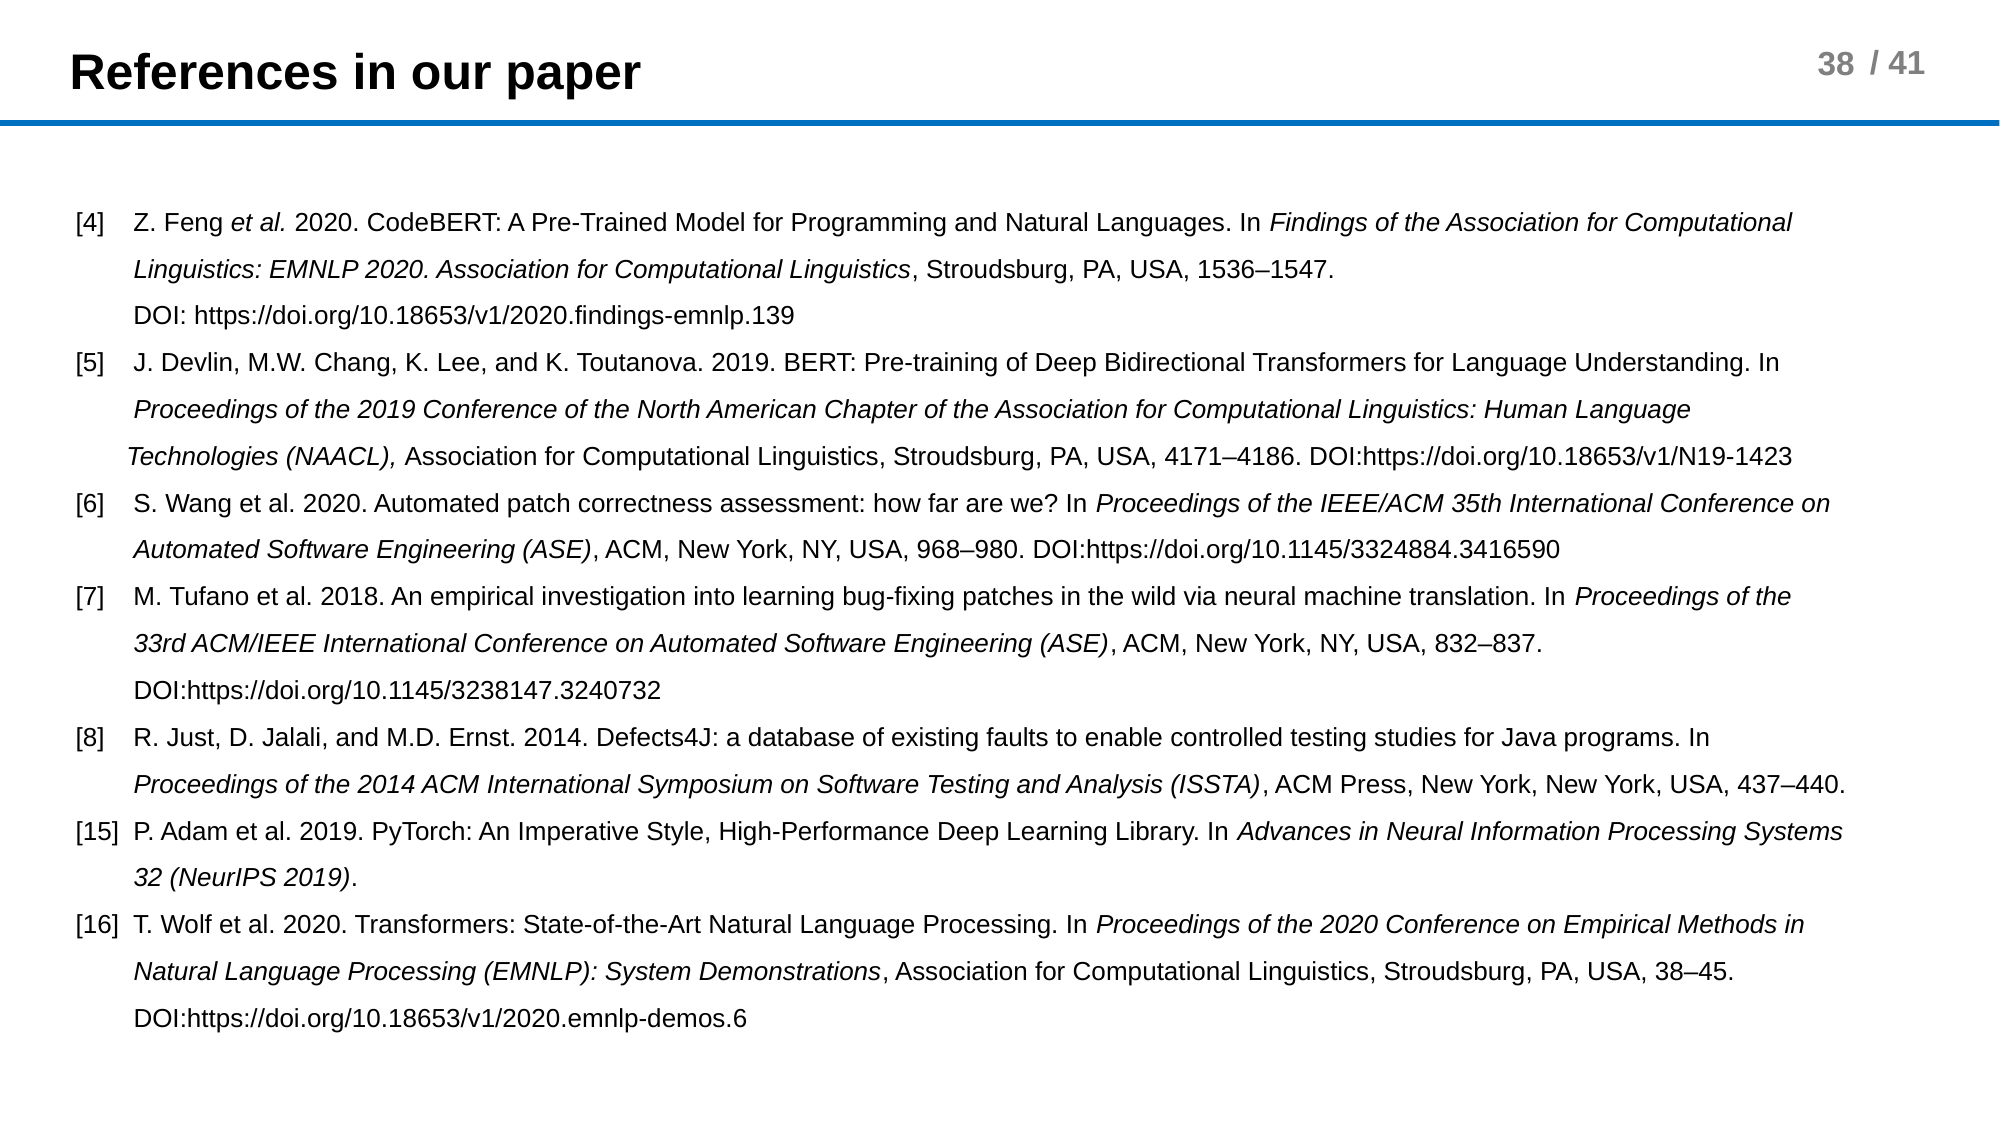

38
References in our paper

[4]    Z. Feng et al. 2020. CodeBERT: A Pre-Trained Model for Programming and Natural Languages. In Findings of the Association for Computational
        Linguistics: EMNLP 2020. Association for Computational Linguistics, Stroudsburg, PA, USA, 1536–1547.
        DOI: https://doi.org/10.18653/v1/2020.findings-emnlp.139
[5]    J. Devlin, M.W. Chang, K. Lee, and K. Toutanova. 2019. BERT: Pre-training of Deep Bidirectional Transformers for Language Understanding. In
        Proceedings of the 2019 Conference of the North American Chapter of the Association for Computational Linguistics: Human Language
       Technologies (NAACL), Association for Computational Linguistics, Stroudsburg, PA, USA, 4171–4186. DOI:https://doi.org/10.18653/v1/N19-1423
[6]    S. Wang et al. 2020. Automated patch correctness assessment: how far are we? In Proceedings of the IEEE/ACM 35th International Conference on
        Automated Software Engineering (ASE), ACM, New York, NY, USA, 968–980. DOI:https://doi.org/10.1145/3324884.3416590
[7]    M. Tufano et al. 2018. An empirical investigation into learning bug-fixing patches in the wild via neural machine translation. In Proceedings of the
        33rd ACM/IEEE International Conference on Automated Software Engineering (ASE), ACM, New York, NY, USA, 832–837.
        DOI:https://doi.org/10.1145/3238147.3240732
[8]    R. Just, D. Jalali, and M.D. Ernst. 2014. Defects4J: a database of existing faults to enable controlled testing studies for Java programs. In
        Proceedings of the 2014 ACM International Symposium on Software Testing and Analysis (ISSTA), ACM Press, New York, New York, USA, 437–440.
[15]  P. Adam et al. 2019. PyTorch: An Imperative Style, High-Performance Deep Learning Library. In Advances in Neural Information Processing Systems
        32 (NeurIPS 2019).
[16]  T. Wolf et al. 2020. Transformers: State-of-the-Art Natural Language Processing. In Proceedings of the 2020 Conference on Empirical Methods in
        Natural Language Processing (EMNLP): System Demonstrations, Association for Computational Linguistics, Stroudsburg, PA, USA, 38–45.
        DOI:https://doi.org/10.18653/v1/2020.emnlp-demos.6